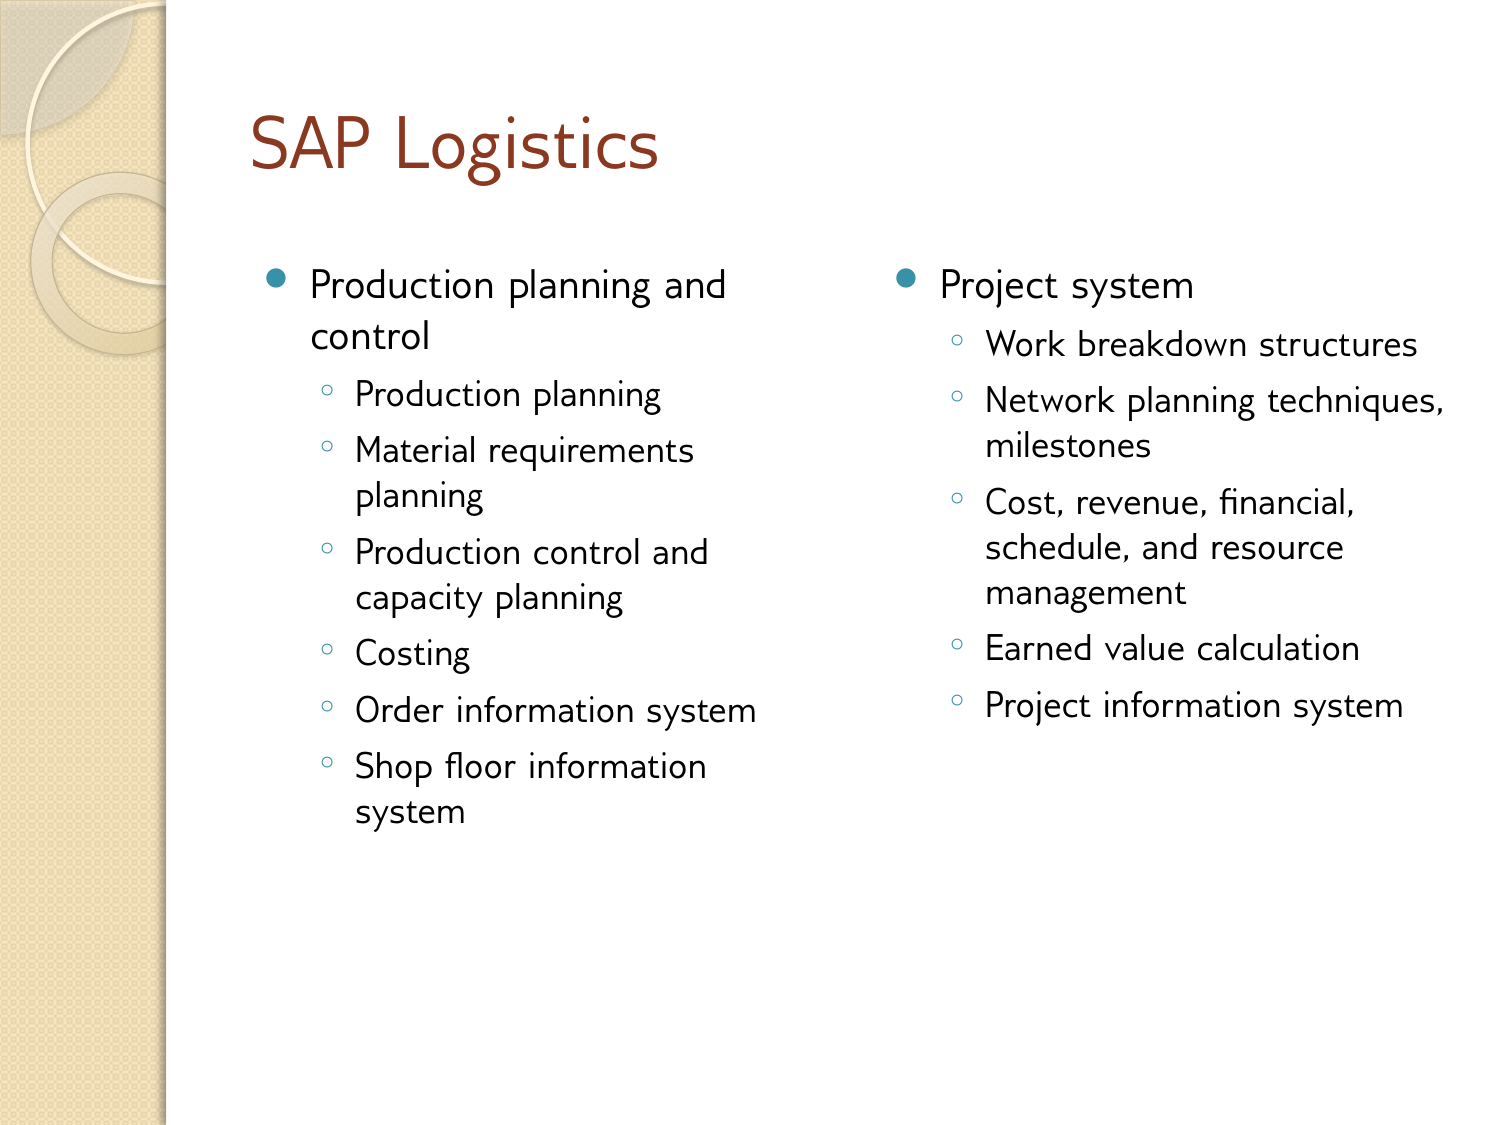

# SAP Logistics
Production planning and control
Production planning
Material requirements planning
Production control and capacity planning
Costing
Order information system
Shop floor information system
Project system
Work breakdown structures
Network planning techniques, milestones
Cost, revenue, financial, schedule, and resource management
Earned value calculation
Project information system